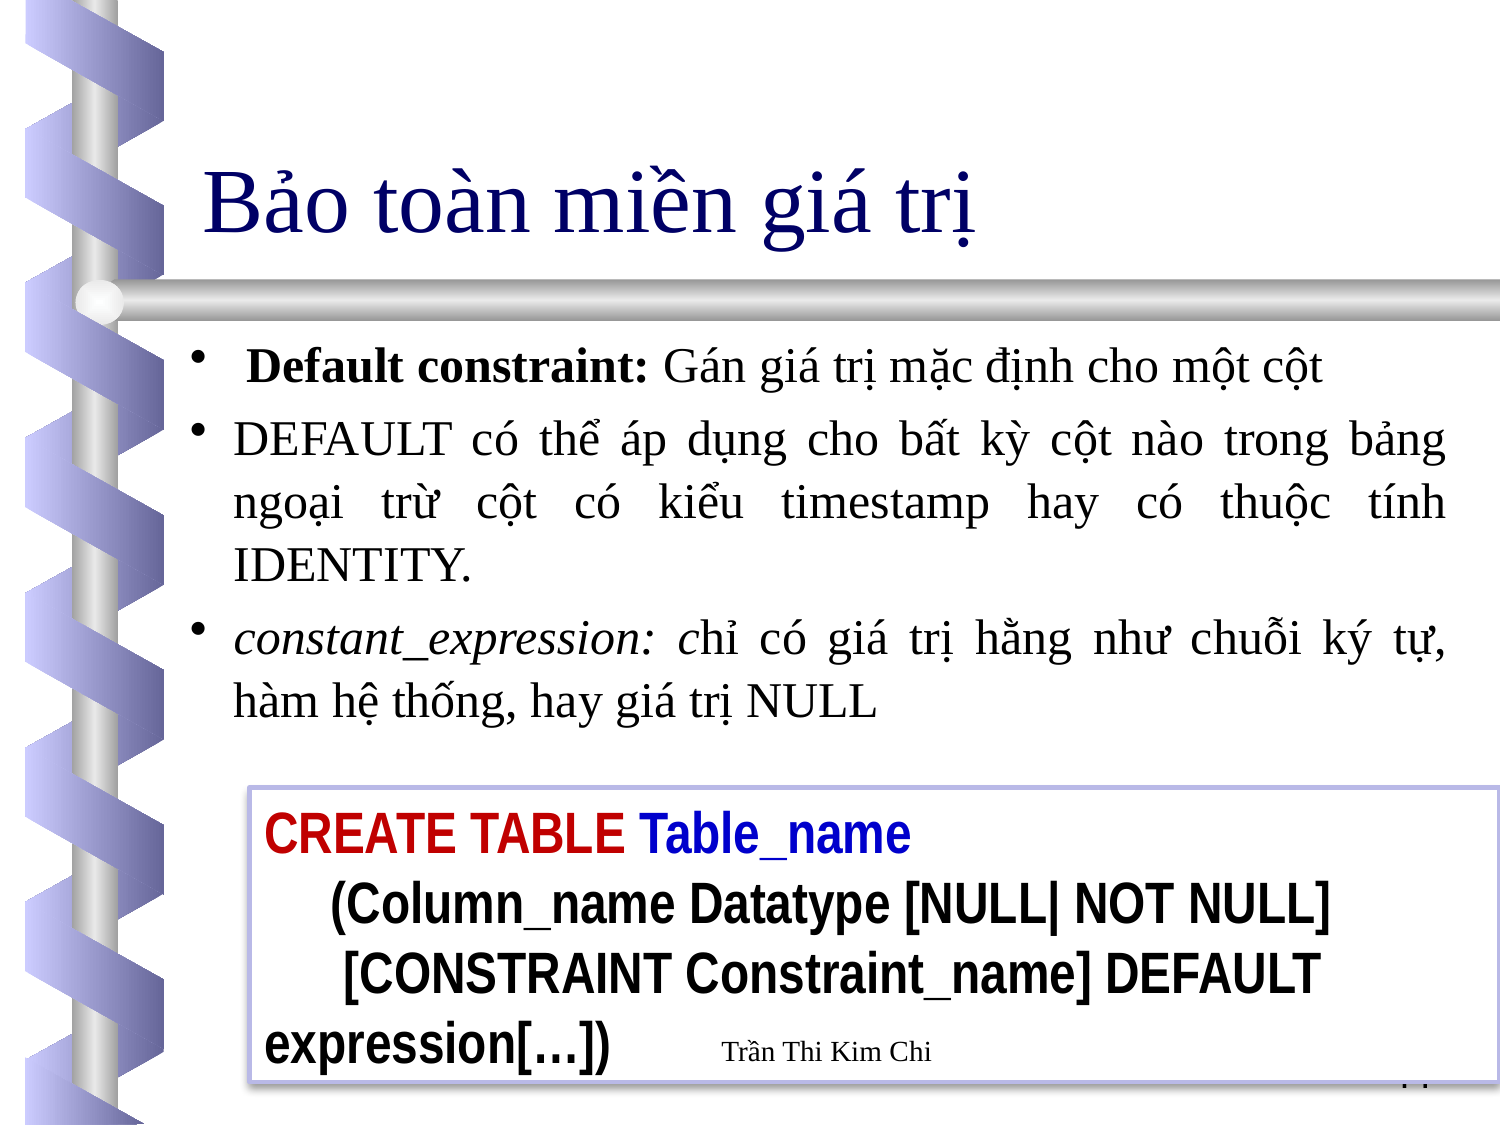

# Bảo toàn miền giá trị
Default constraint: Gán giá trị mặc định cho một cột
DEFAULT có thể áp dụng cho bất kỳ cột nào trong bảng ngoại trừ cột có kiểu timestamp hay có thuộc tính IDENTITY.
constant_expression: chỉ có giá trị hằng như chuỗi ký tự, hàm hệ thống, hay giá trị NULL
CREATE TABLE Table_name
     (Column_name Datatype [NULL| NOT NULL]
      [CONSTRAINT Constraint_name] DEFAULT  	expression[…])
Trần Thi Kim Chi